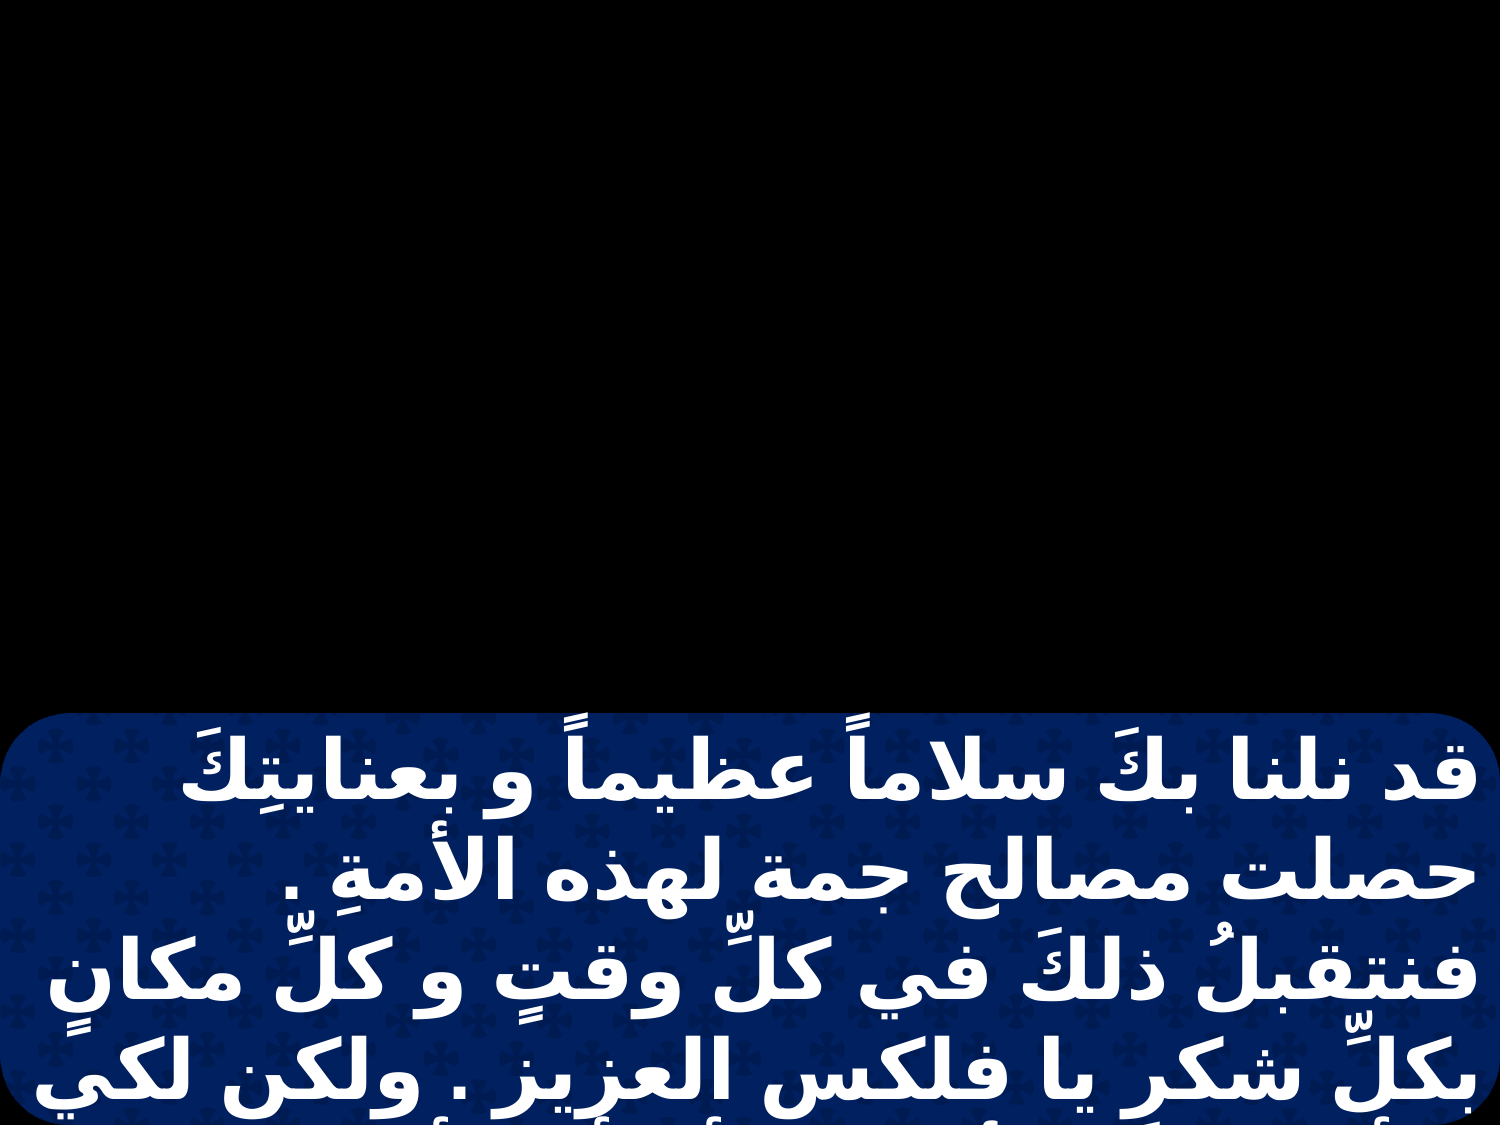

قد نلنا بكَ سلاماً عظيماً و بعنايتِكَ حصلت مصالح جمة لهذه الأمةِ . فنتقبلُ ذلكَ في كلِّ وقتٍ و كلِّ مكانٍ بكلِّ شكرٍ يا فلكس العزيز . ولكن لكي لا أعوقك بالأطنابِ أسألك أن تسمعَ لنا بحلمكَ قليلاً .